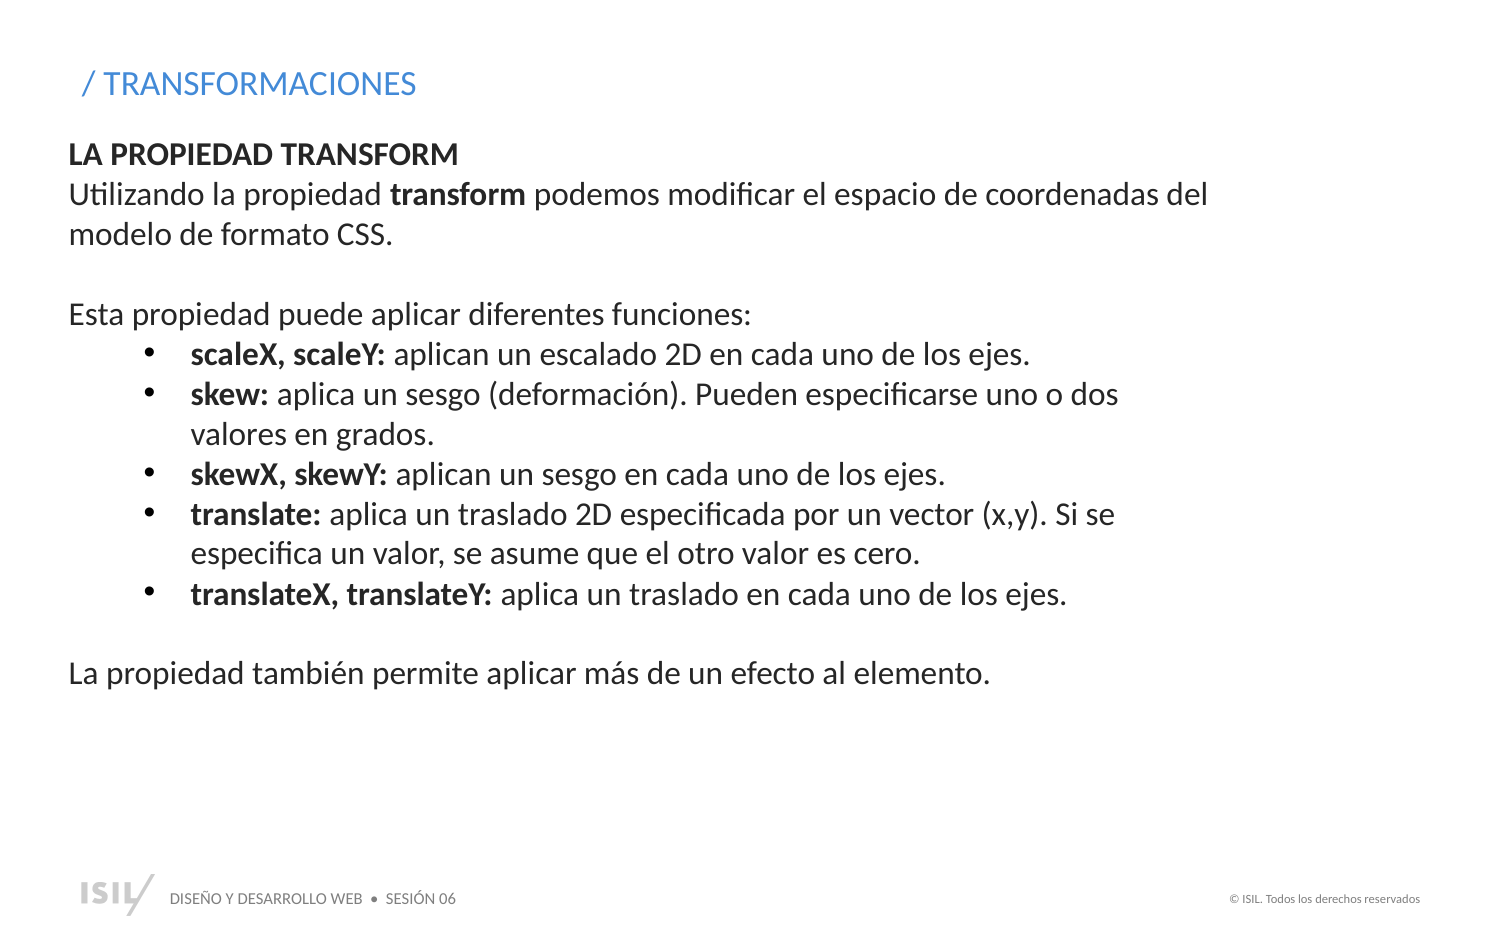

/ TRANSFORMACIONES
LA PROPIEDAD TRANSFORM
Utilizando la propiedad transform podemos modificar el espacio de coordenadas del modelo de formato CSS.

Esta propiedad puede aplicar diferentes funciones:
scaleX, scaleY: aplican un escalado 2D en cada uno de los ejes.
skew: aplica un sesgo (deformación). Pueden especificarse uno o dos valores en grados.
skewX, skewY: aplican un sesgo en cada uno de los ejes.
translate: aplica un traslado 2D especificada por un vector (x,y). Si se especifica un valor, se asume que el otro valor es cero.
translateX, translateY: aplica un traslado en cada uno de los ejes.

La propiedad también permite aplicar más de un efecto al elemento.